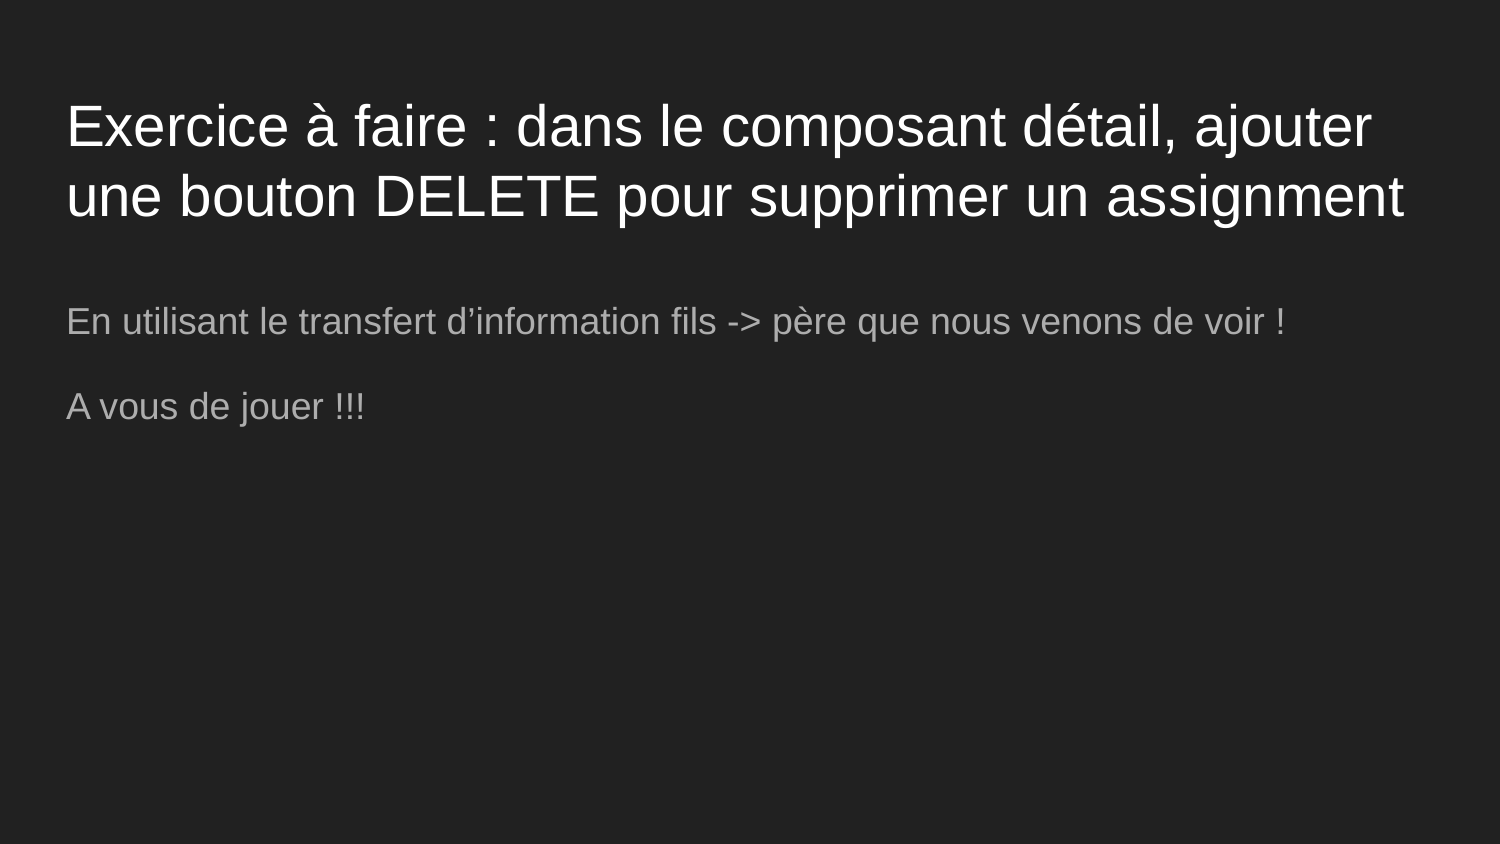

# Exercice à faire : dans le composant détail, ajouter une bouton DELETE pour supprimer un assignment
En utilisant le transfert d’information fils -> père que nous venons de voir !
A vous de jouer !!!